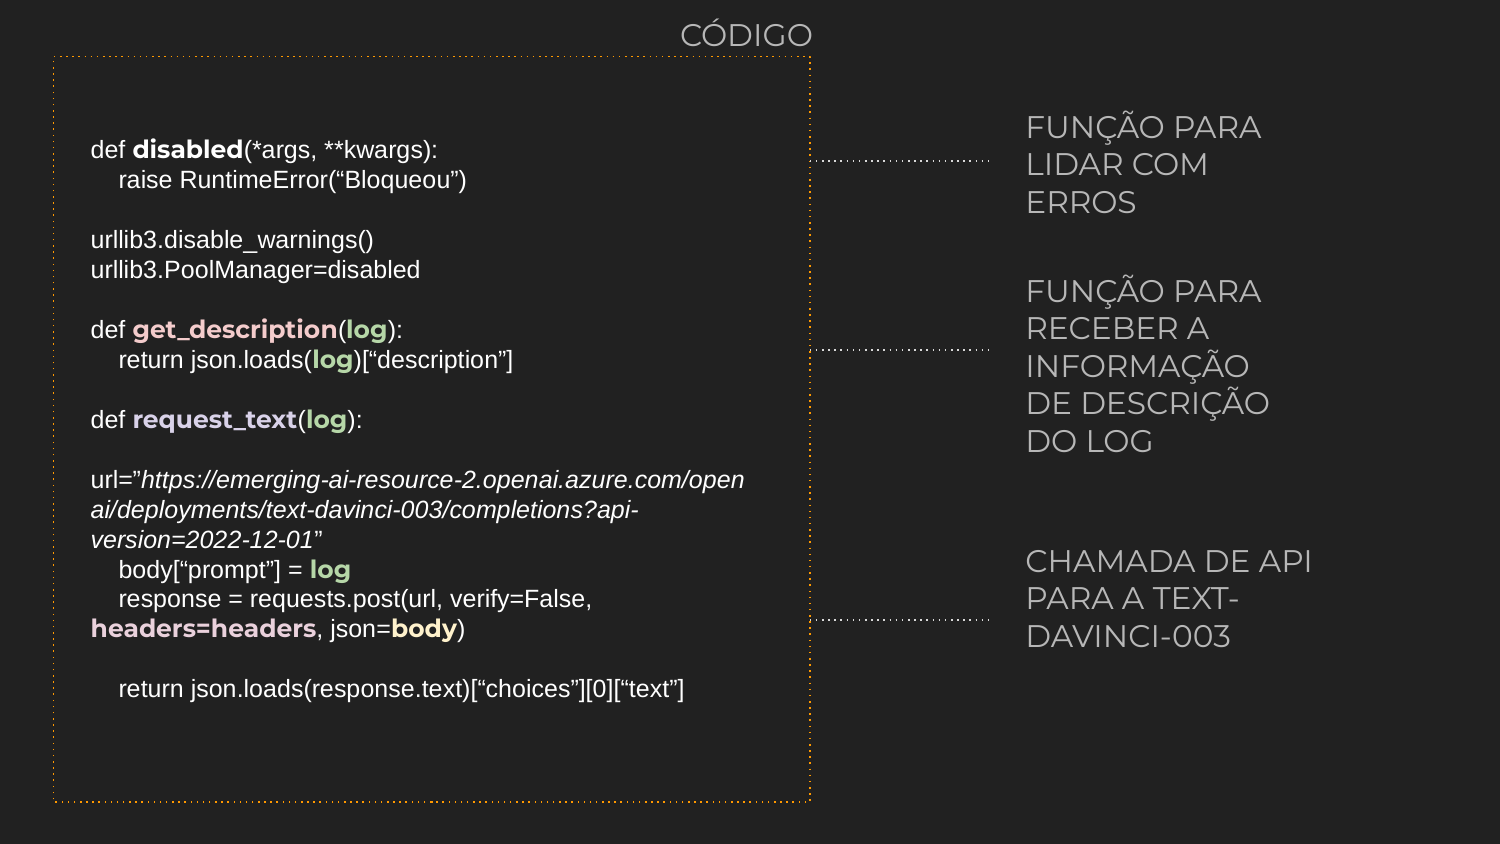

CÓDIGO

FUNÇÃO PARA LIDAR COM ERROS
def disabled(*args, **kwargs):
    raise RuntimeError(“Bloqueou”)

urllib3.disable_warnings()
urllib3.PoolManager=disabled

def get_description(log):
    return json.loads(log)[“description”]

def request_text(log):
    url=”https://emerging-ai-resource-2.openai.azure.com/openai/deployments/text-davinci-003/completions?api-version=2022-12-01”
    body[“prompt”] = log
    response = requests.post(url, verify=False,     headers=headers, json=body)

    return json.loads(response.text)[“choices”][0][“text”]
FUNÇÃO PARA RECEBER A INFORMAÇÃO DE DESCRIÇÃO DO LOG
CHAMADA DE API PARA A TEXT-DAVINCI-003